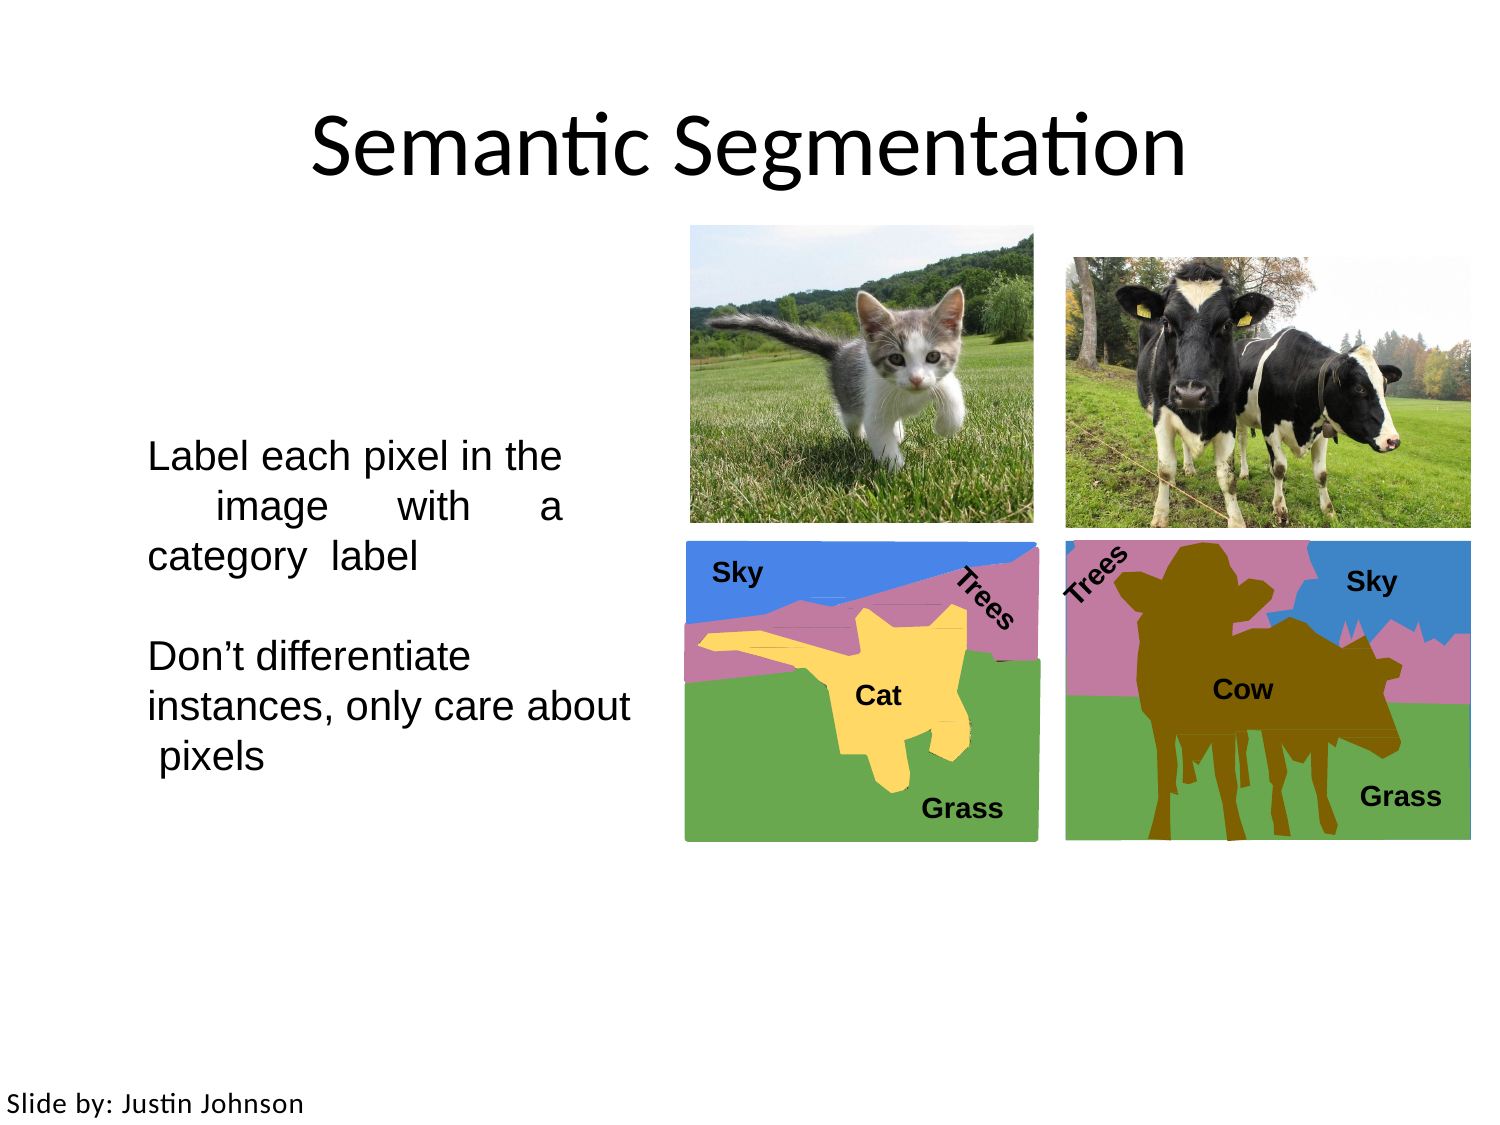

# Semantic Segmentation

Label each pixel in the  image with a category  label

Sky
Trees
Sky

Cow

Grass
Trees

Don’t differentiate  instances, only care about  pixels

Cat
Grass
May 10, 2017
Fei-Fei Li & Justin Johnson & Serena Yeung
Lecture 11 -
Slide by: Justin Johnson
196